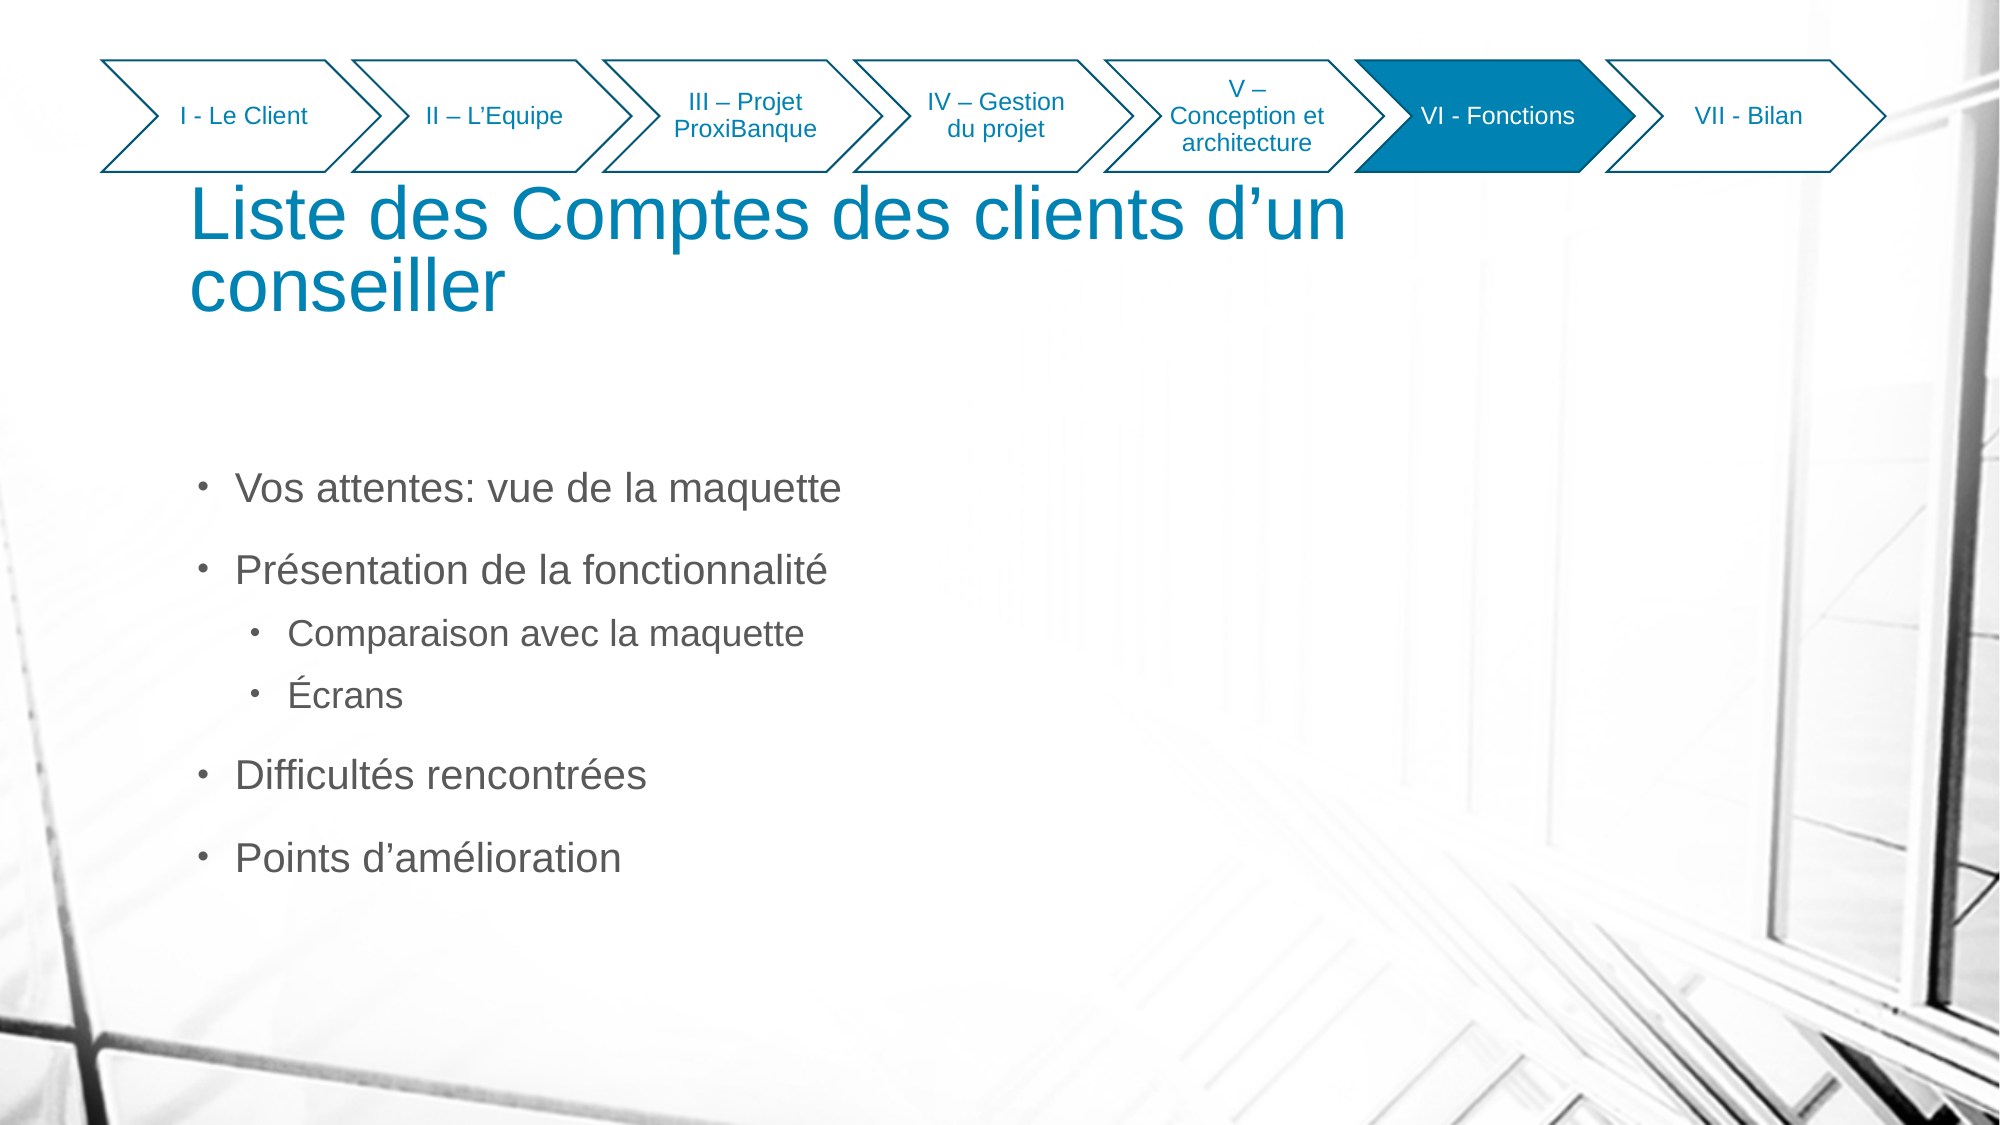

I - Le Client
II – L’Equipe
III – Projet ProxiBanque
IV – Gestion du projet
V – Conception et architecture
VI - Fonctions
VII - Bilan
# Liste des Comptes des clients d’un conseiller

Vos attentes: vue de la maquette
Présentation de la fonctionnalité
Comparaison avec la maquette
Écrans
Difficultés rencontrées
Points d’amélioration